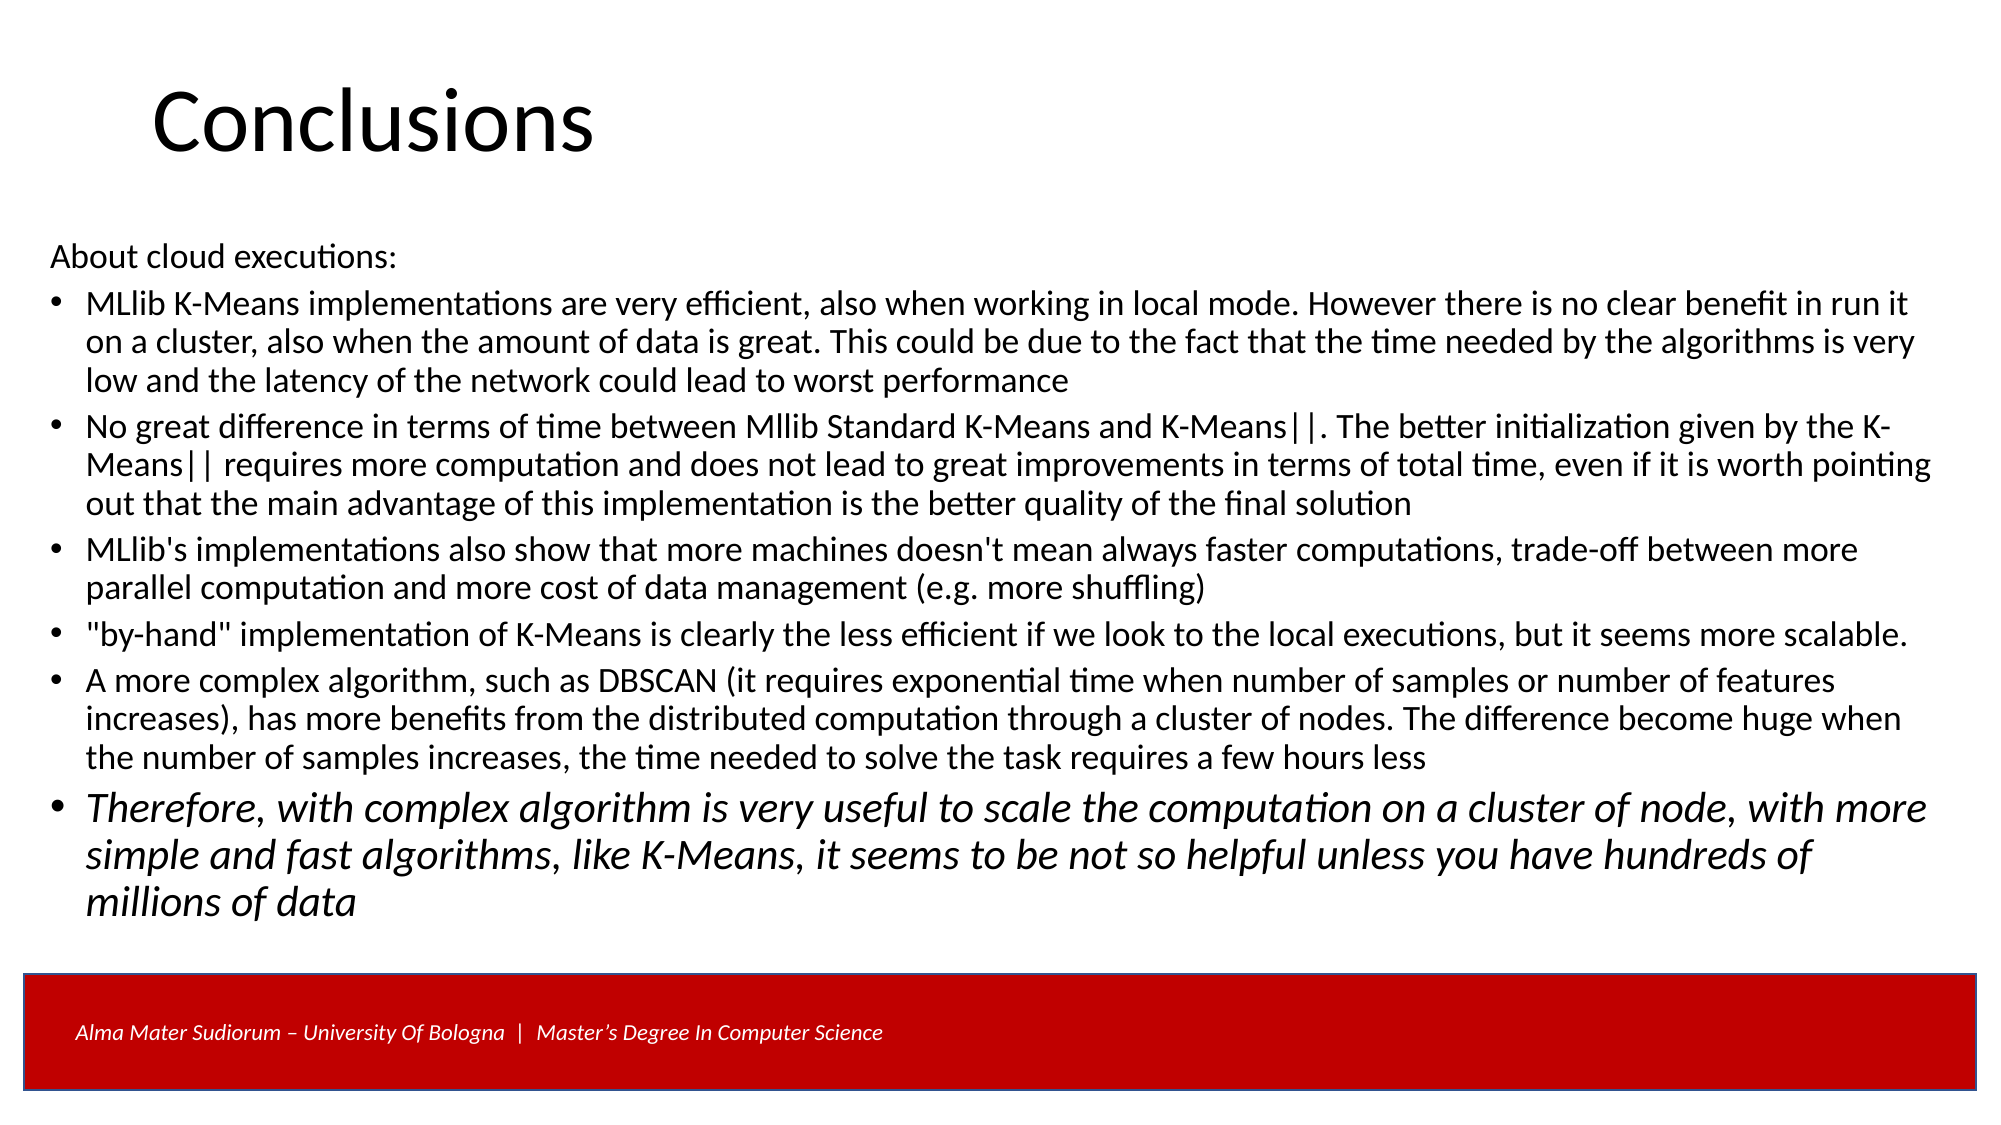

# Conclusions
About cloud executions:
MLlib K-Means implementations are very efficient, also when working in local mode. However there is no clear benefit in run it on a cluster, also when the amount of data is great. This could be due to the fact that the time needed by the algorithms is very low and the latency of the network could lead to worst performance
No great difference in terms of time between Mllib Standard K-Means and K-Means||. The better initialization given by the K-Means|| requires more computation and does not lead to great improvements in terms of total time, even if it is worth pointing out that the main advantage of this implementation is the better quality of the final solution
MLlib's implementations also show that more machines doesn't mean always faster computations, trade-off between more parallel computation and more cost of data management (e.g. more shuffling)
"by-hand" implementation of K-Means is clearly the less efficient if we look to the local executions, but it seems more scalable.
A more complex algorithm, such as DBSCAN (it requires exponential time when number of samples or number of features increases), has more benefits from the distributed computation through a cluster of nodes. The difference become huge when the number of samples increases, the time needed to solve the task requires a few hours less
Therefore, with complex algorithm is very useful to scale the computation on a cluster of node, with more simple and fast algorithms, like K-Means, it seems to be not so helpful unless you have hundreds of millions of data